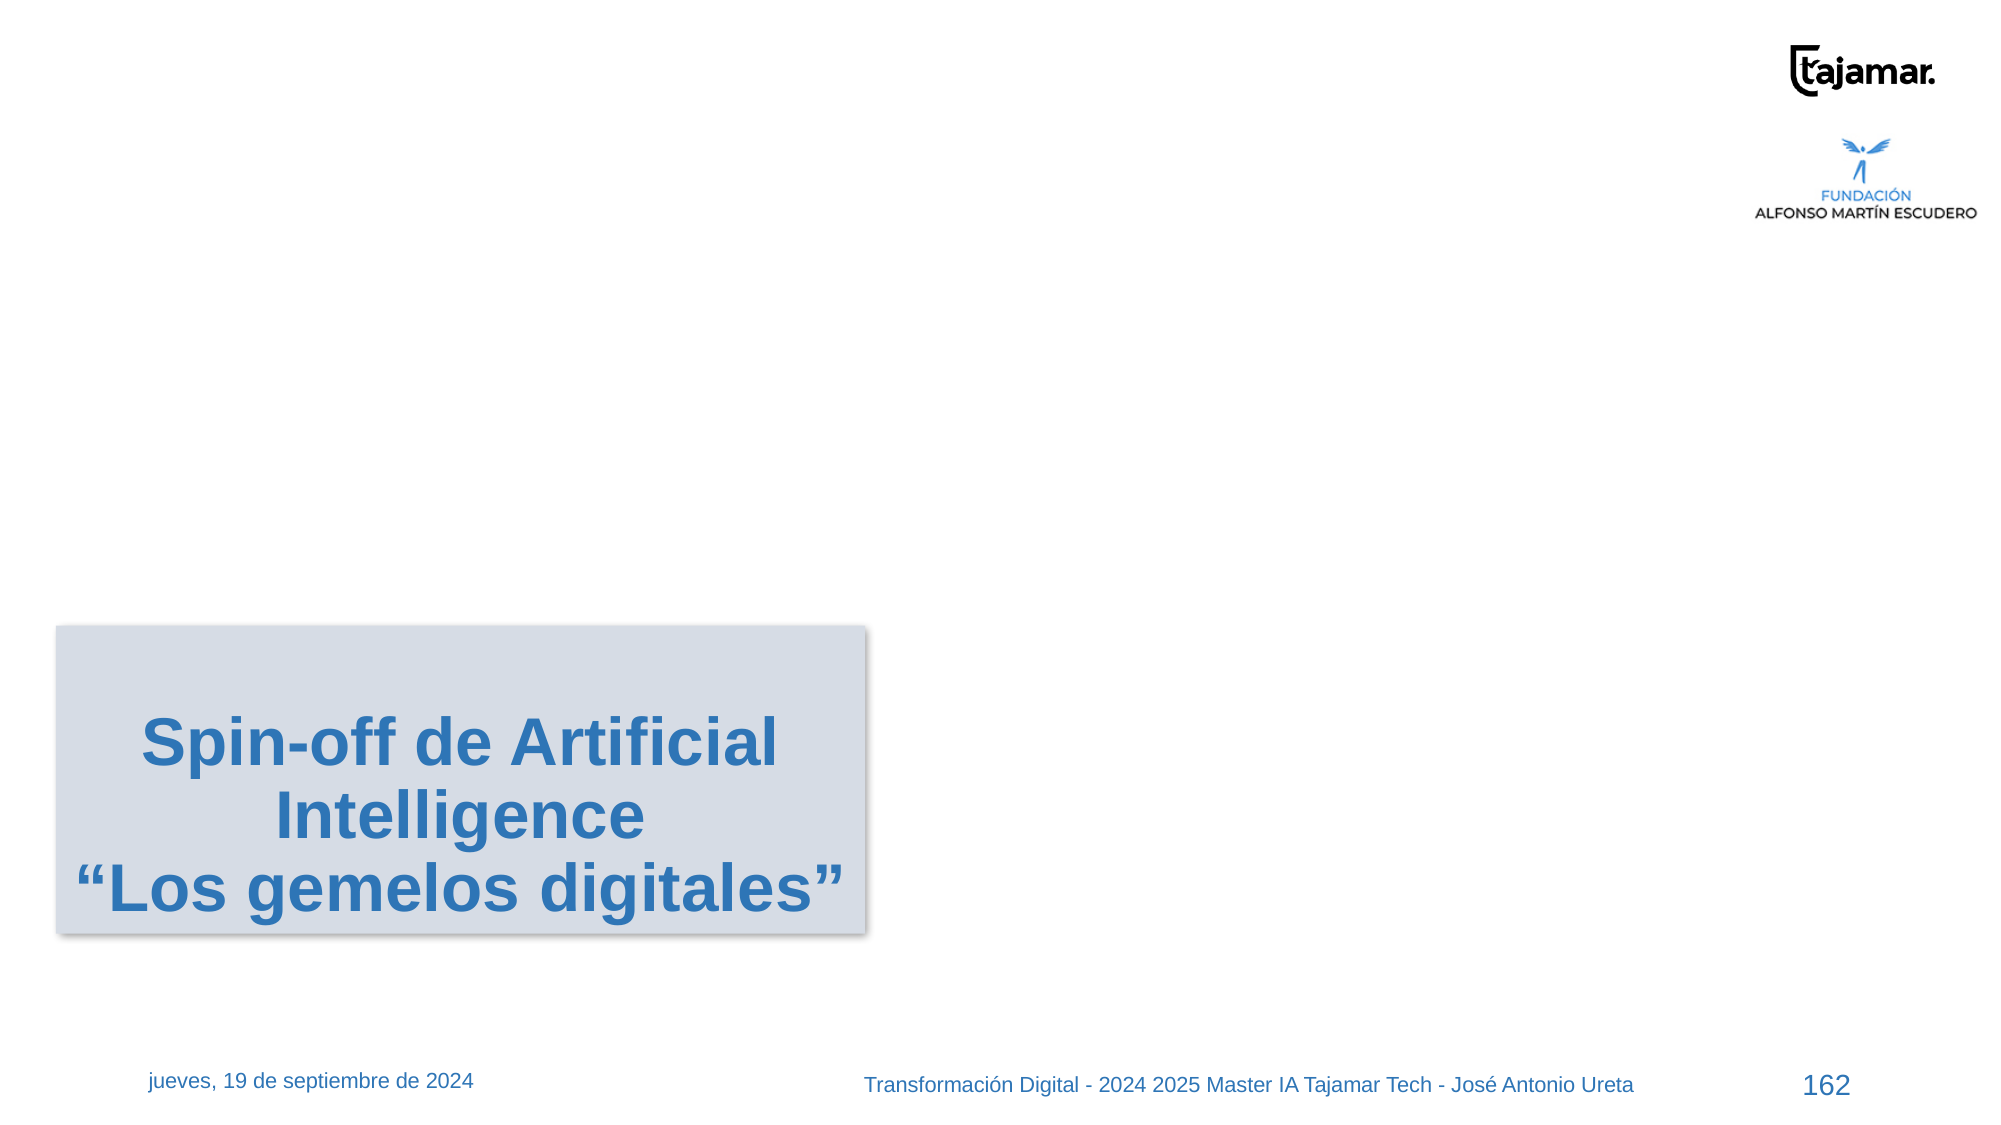

# Spin-off de Artificial Intelligence “Los gemelos digitales”
jueves, 19 de septiembre de 2024
Transformación Digital - 2024 2025 Master IA Tajamar Tech - José Antonio Ureta
162